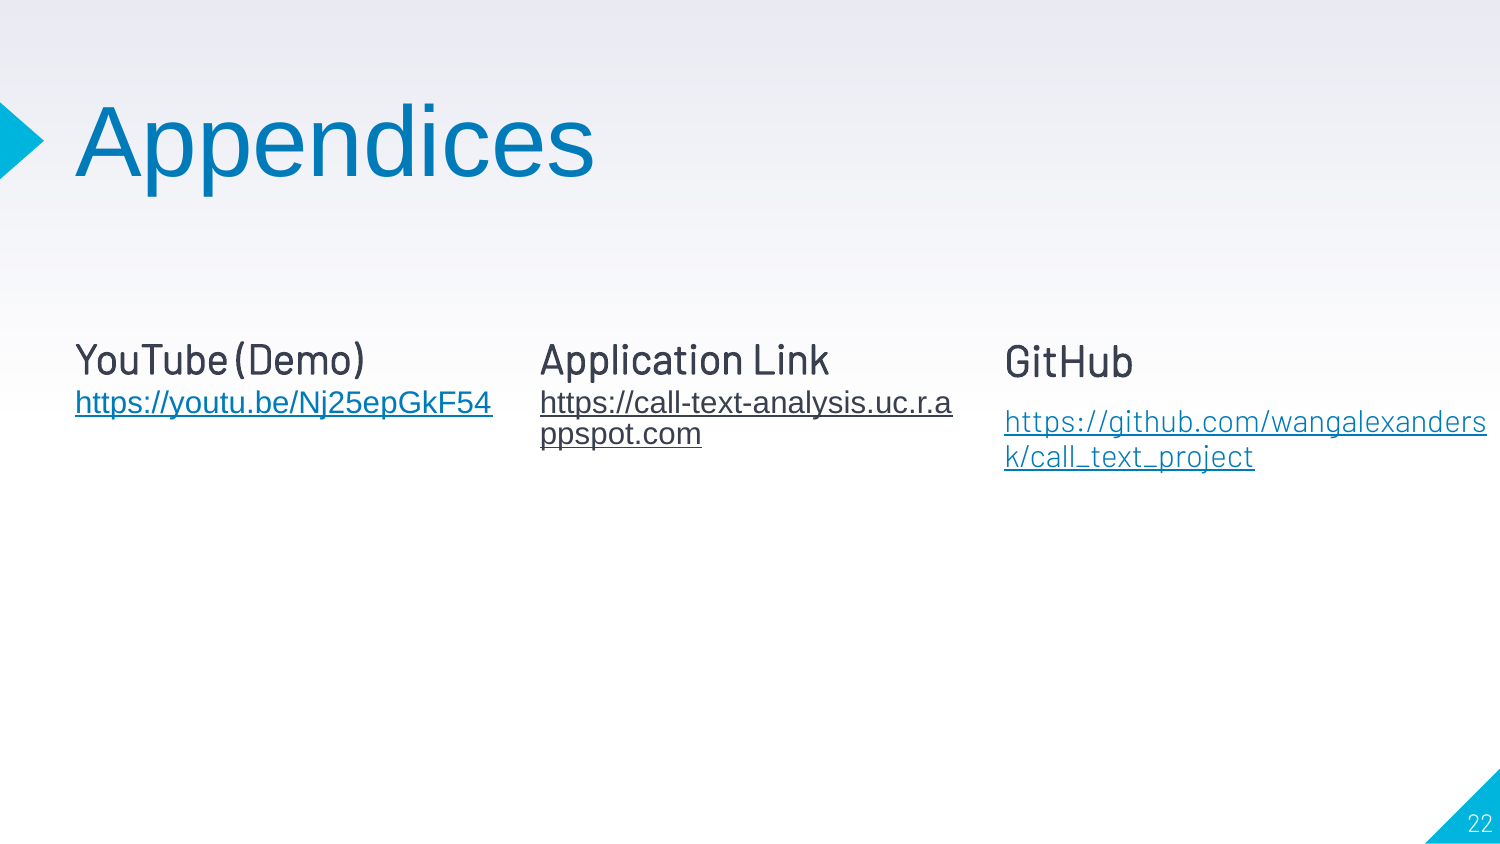

# Appendices
YouTube (Demo)
https://youtu.be/Nj25epGkF54
Application Link
https://call-text-analysis.uc.r.appspot.com
GitHub
https://github.com/wangalexandersk/call_text_project

22